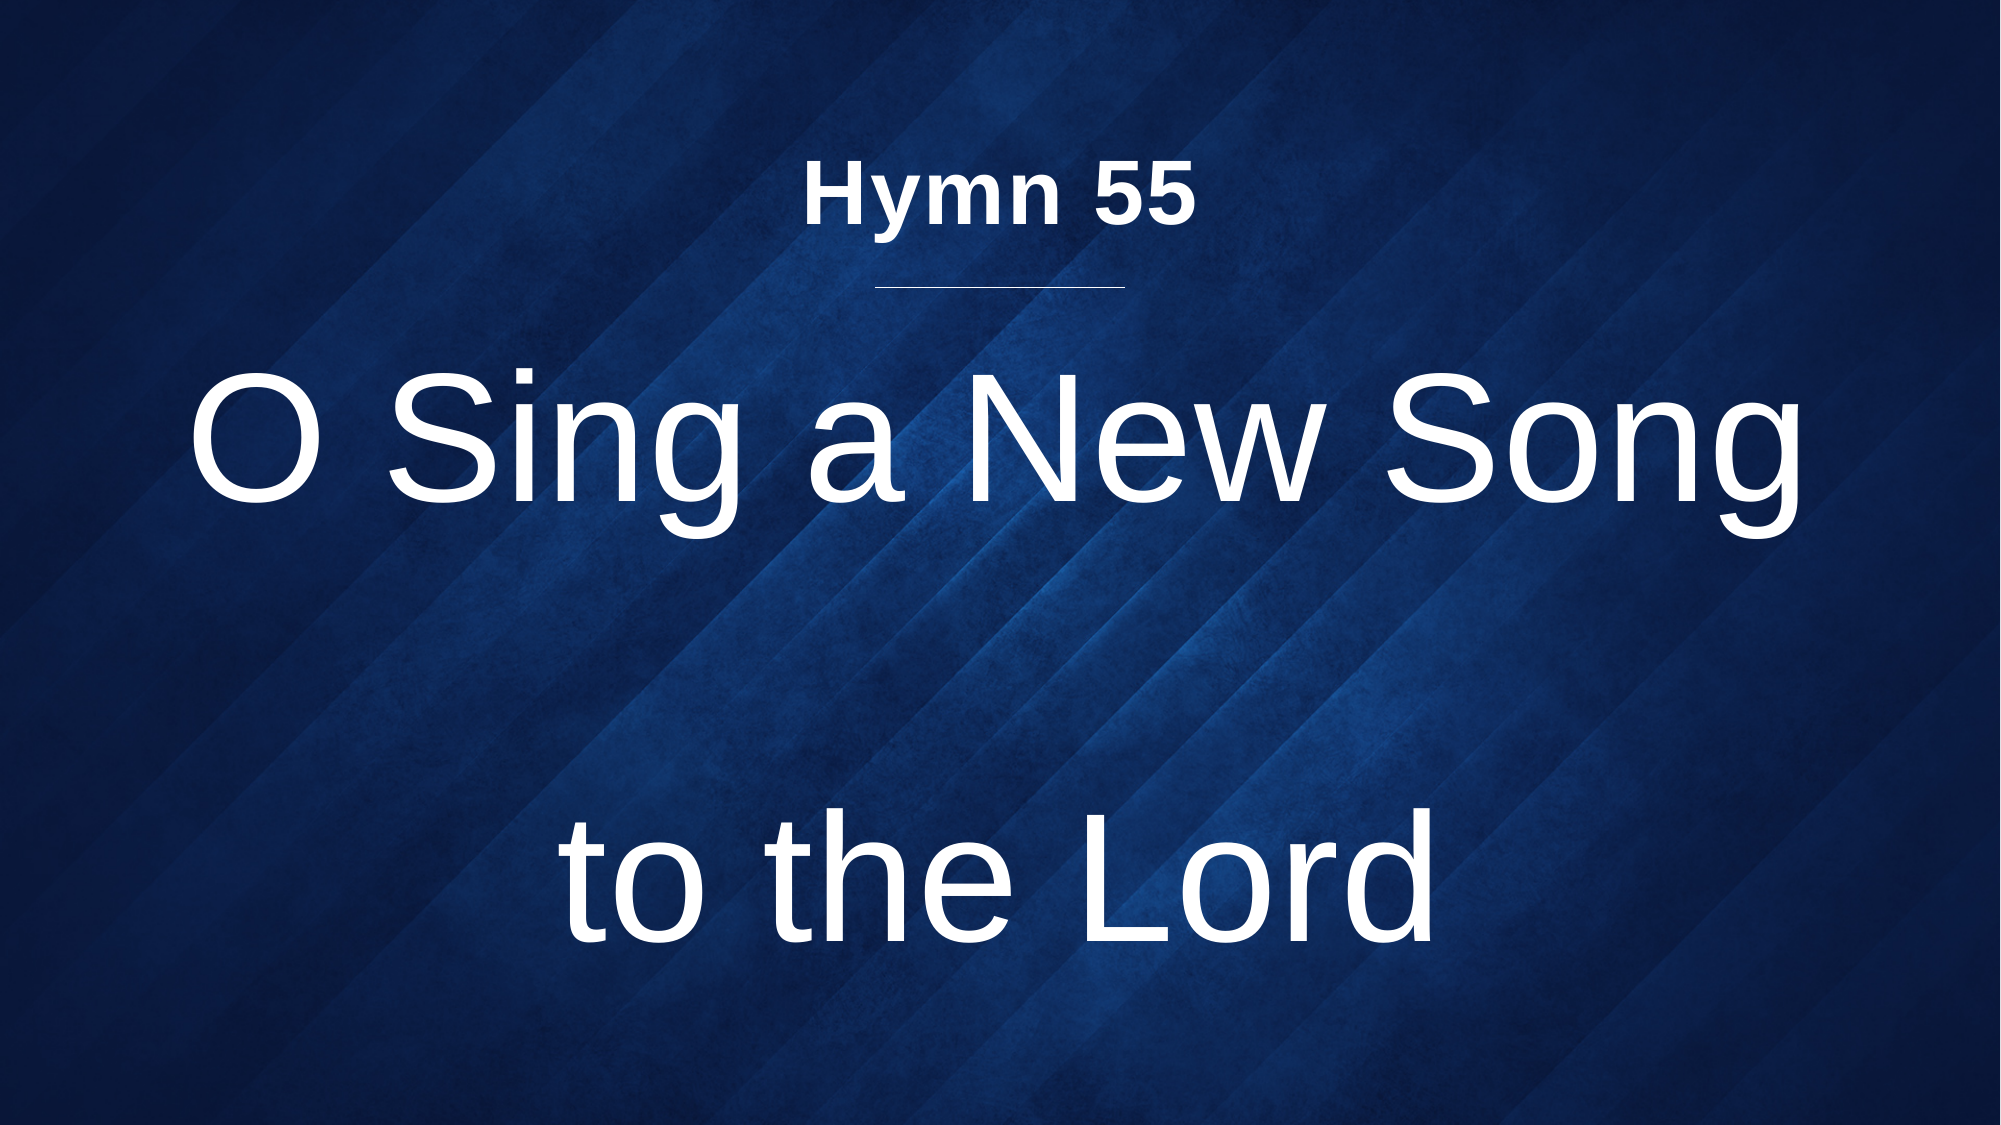

Hymn 55
# O Sing a New Song to the Lord